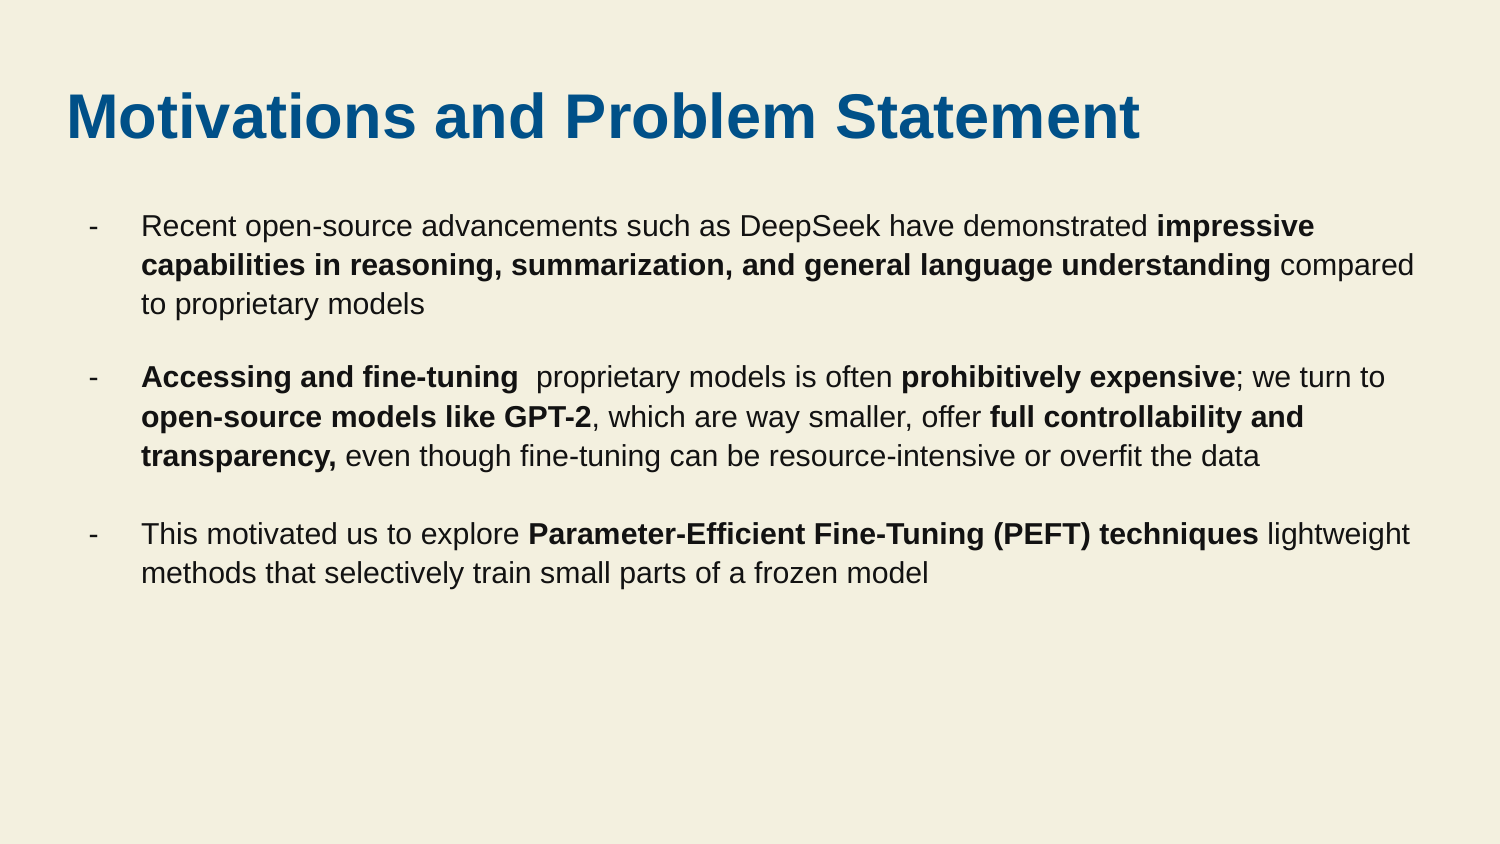

# Motivations and Problem Statement
Recent open-source advancements such as DeepSeek have demonstrated impressive capabilities in reasoning, summarization, and general language understanding compared to proprietary models
Accessing and fine-tuning  proprietary models is often prohibitively expensive; we turn to open-source models like GPT-2, which are way smaller, offer full controllability and transparency, even though fine-tuning can be resource-intensive or overfit the data
This motivated us to explore Parameter-Efficient Fine-Tuning (PEFT) techniques lightweight methods that selectively train small parts of a frozen model